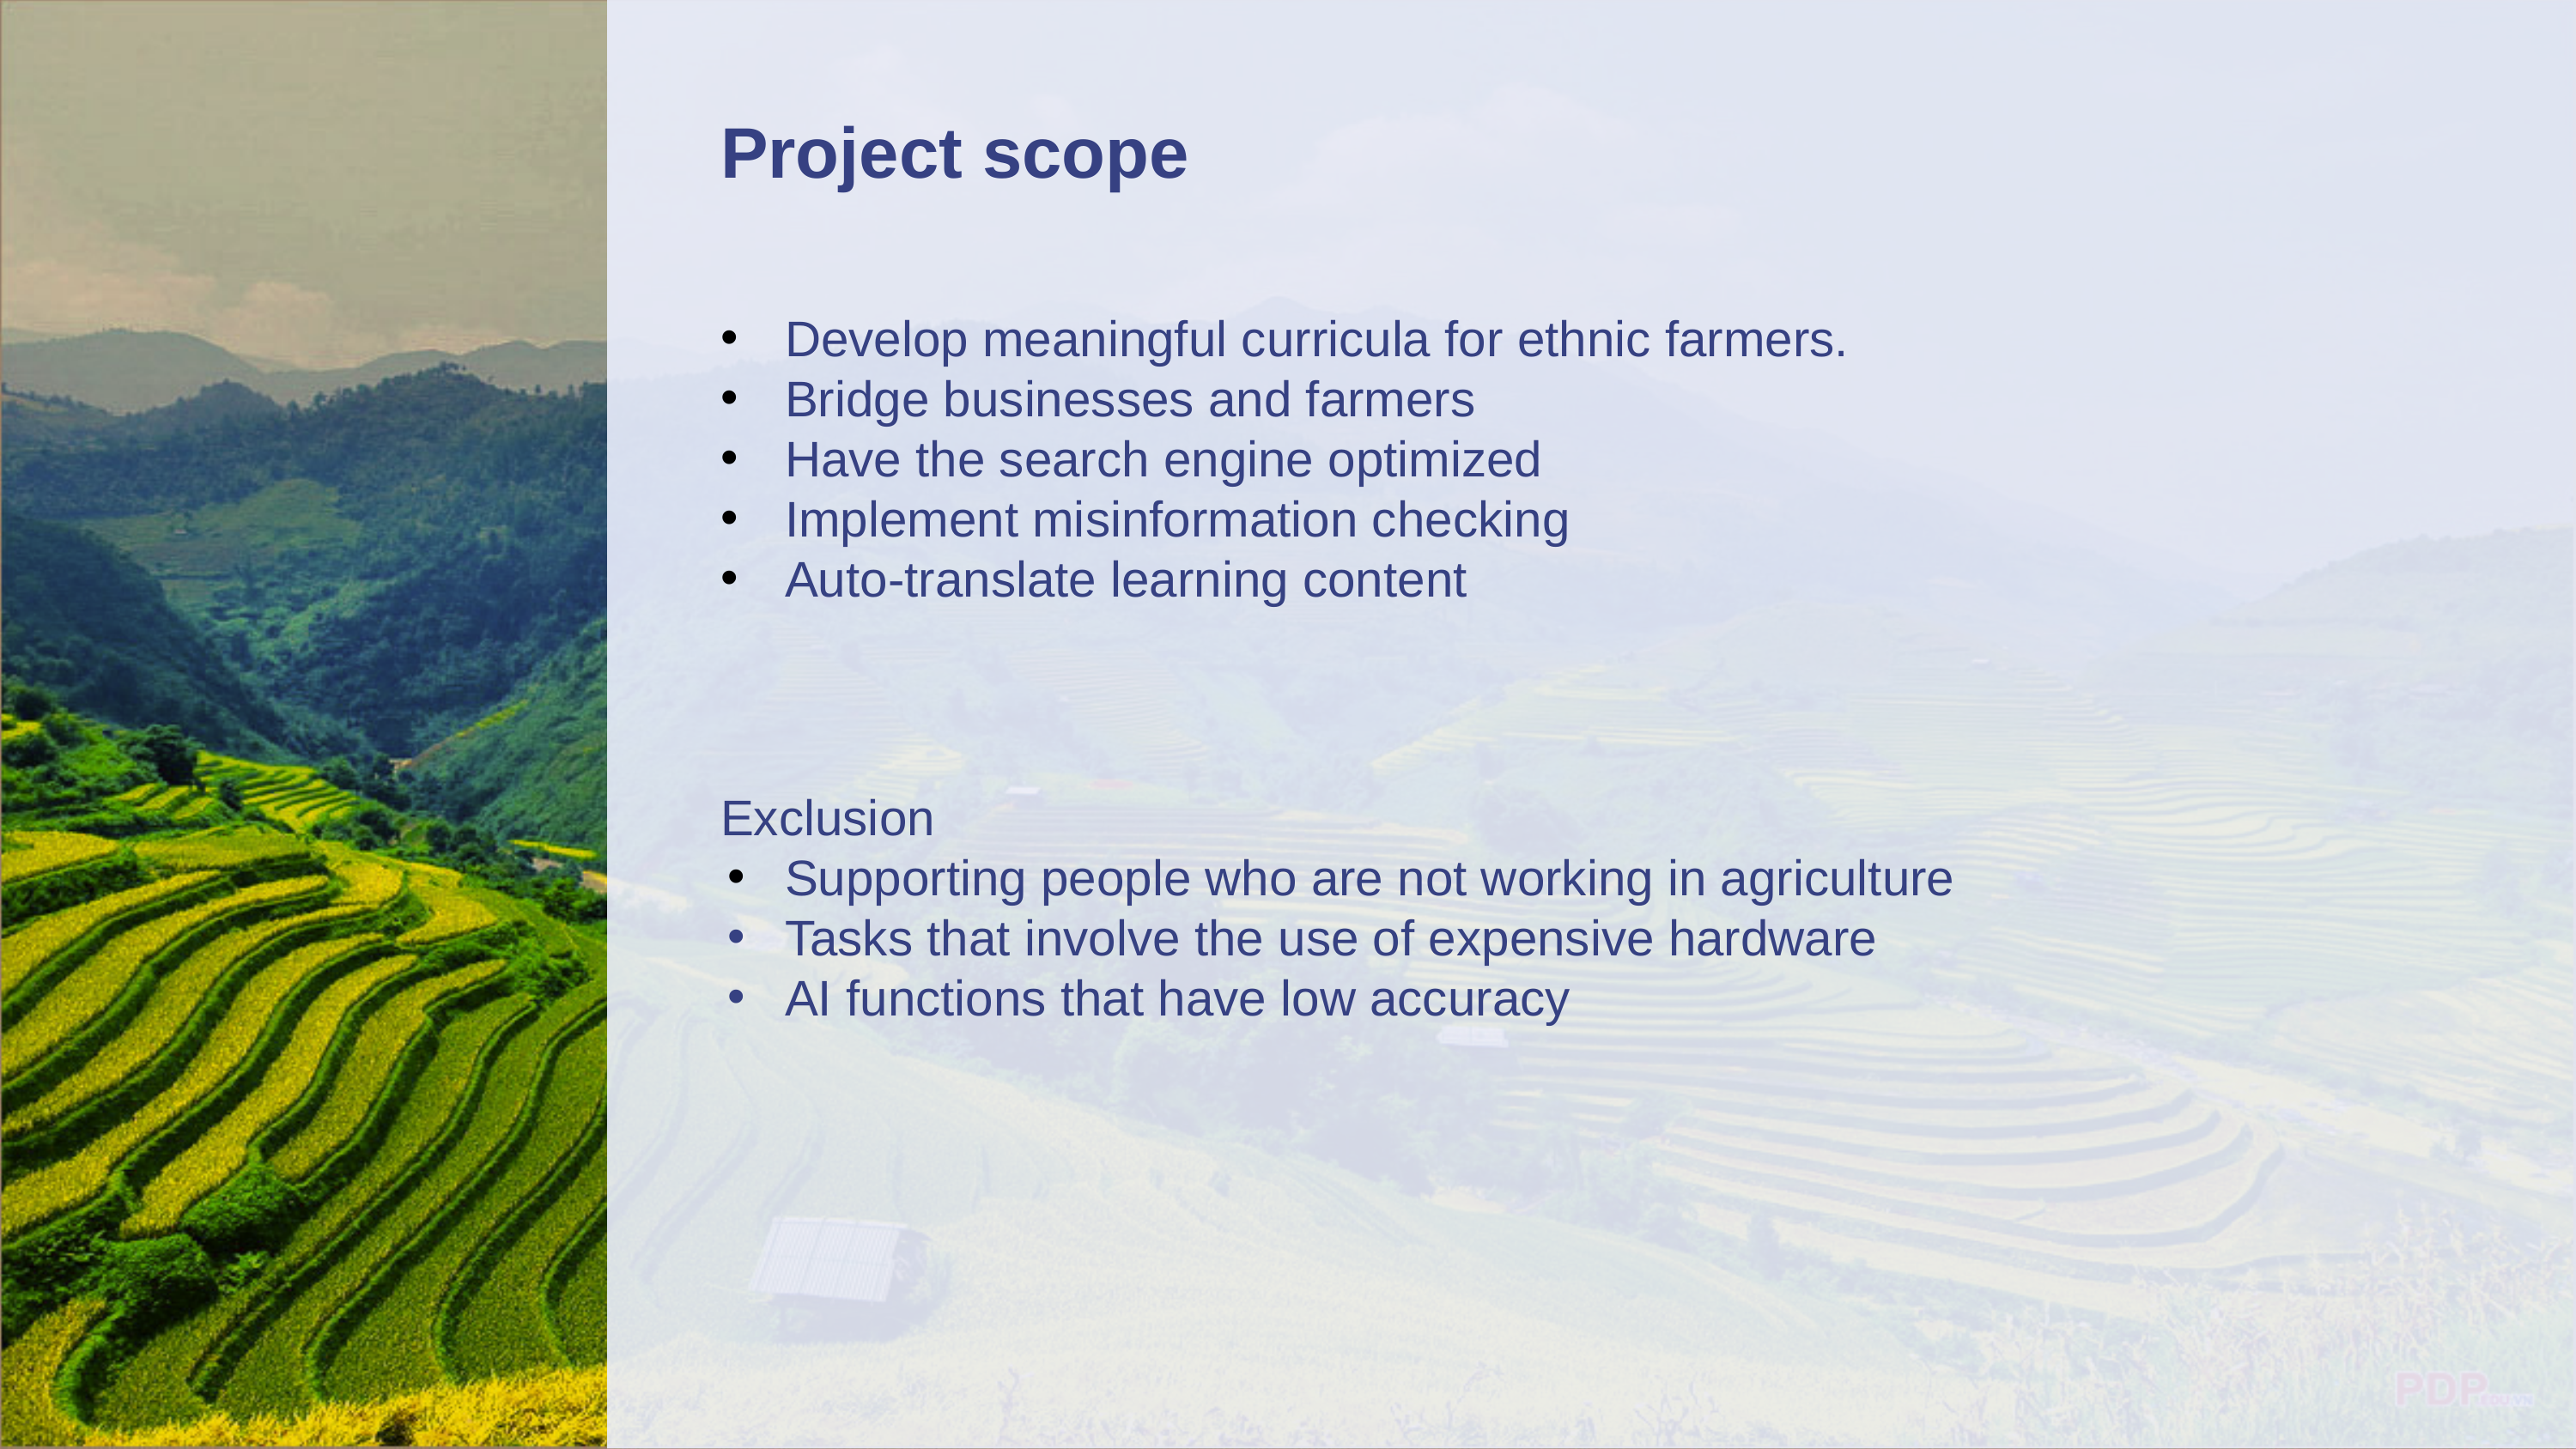

Project scope
Develop meaningful curricula for ethnic farmers.
Bridge businesses and farmers
Have the search engine optimized
Implement misinformation checking
Auto-translate learning content
Exclusion
Supporting people who are not working in agriculture
Tasks that involve the use of expensive hardware
AI functions that have low accuracy